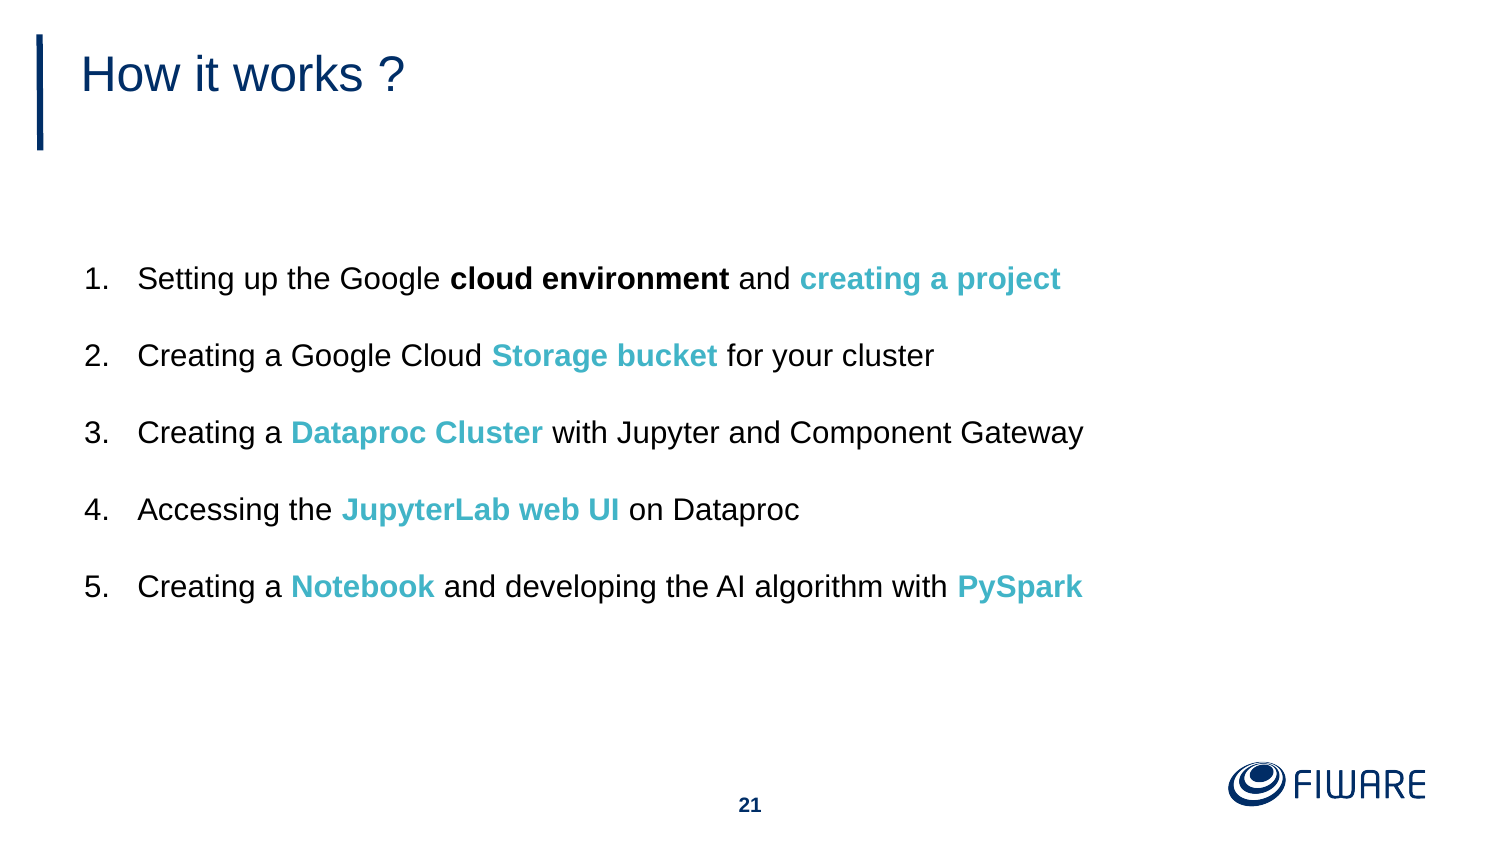

# How it works ?
Setting up the Google cloud environment and creating a project
Creating a Google Cloud Storage bucket for your cluster
Creating a Dataproc Cluster with Jupyter and Component Gateway
Accessing the JupyterLab web UI on Dataproc
Creating a Notebook and developing the AI algorithm with PySpark

21